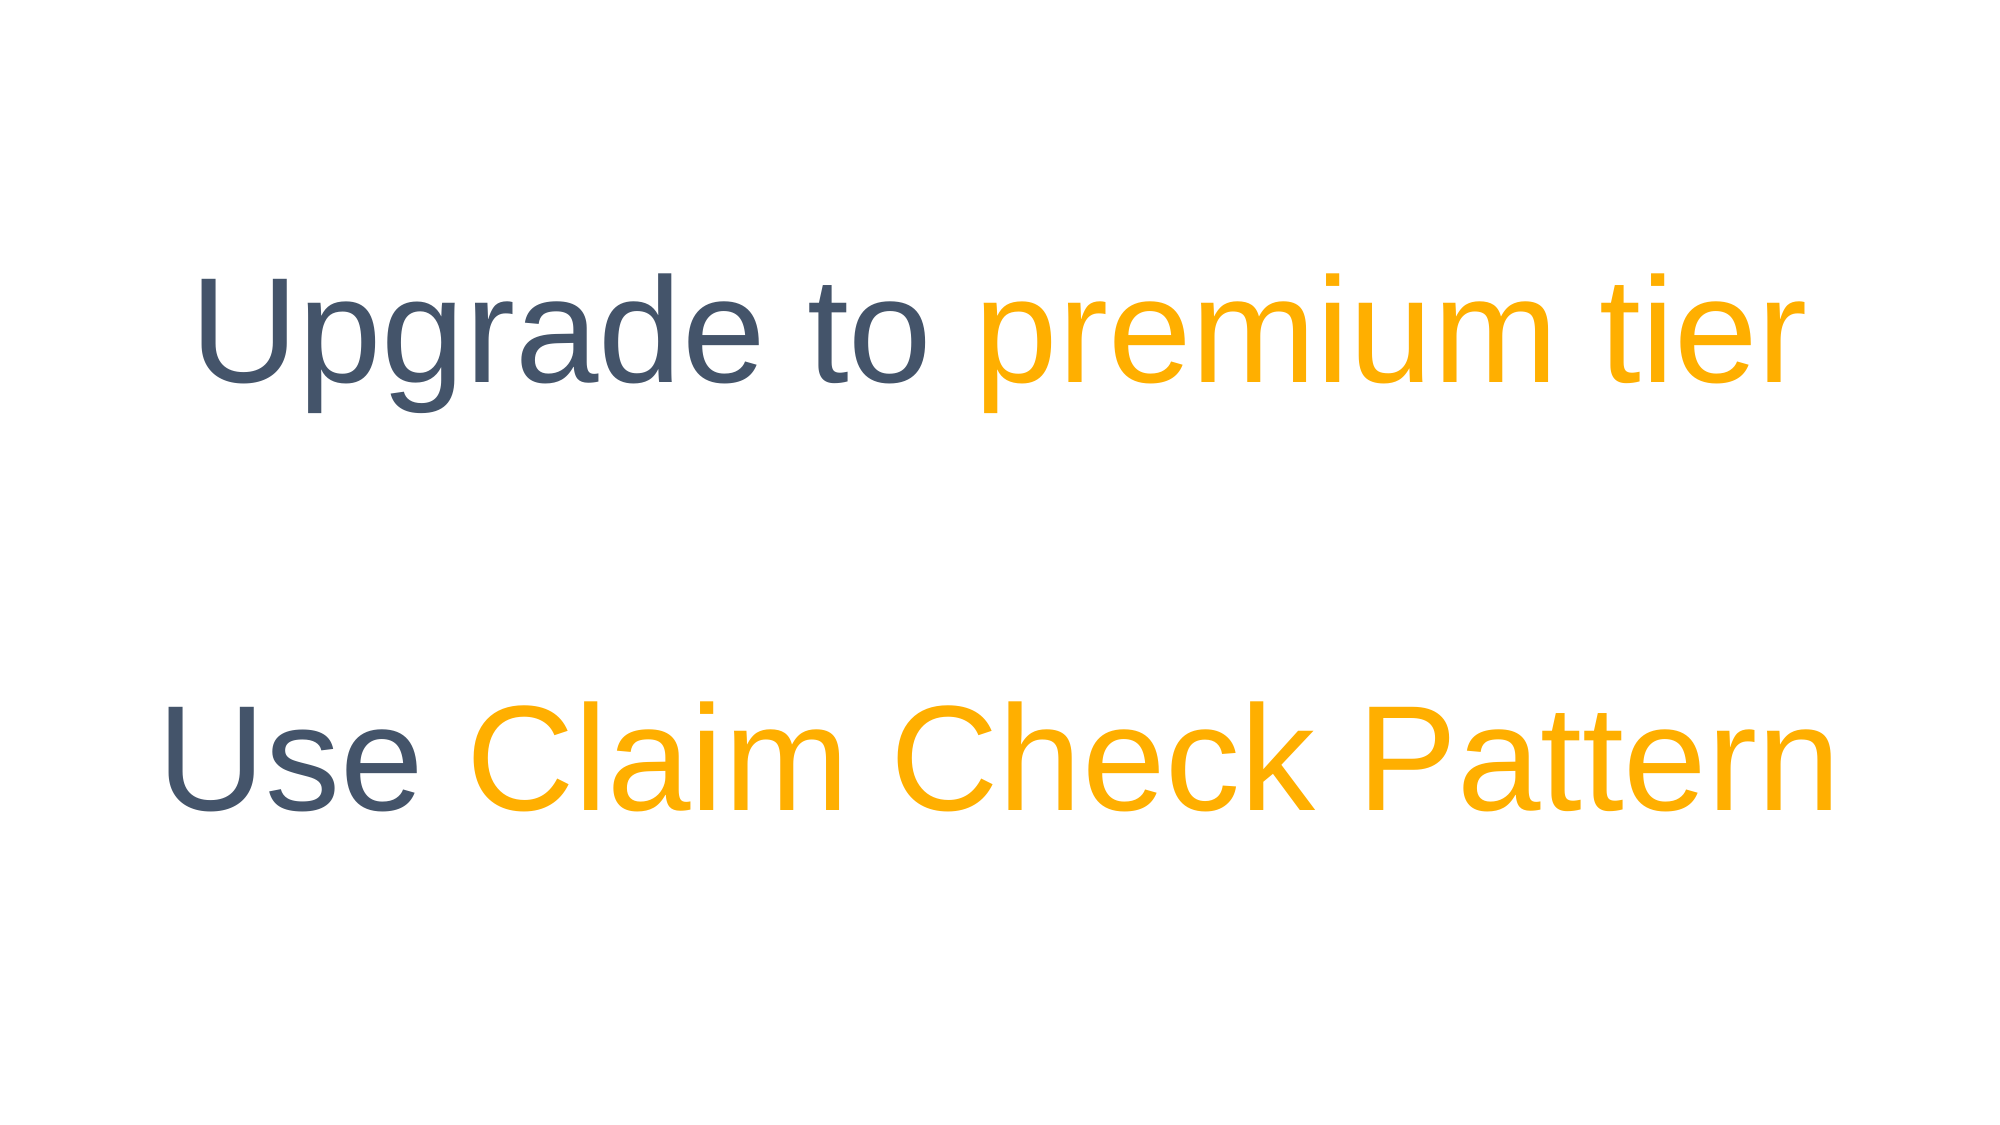

Upgrade to premium tier
Use Claim Check Pattern